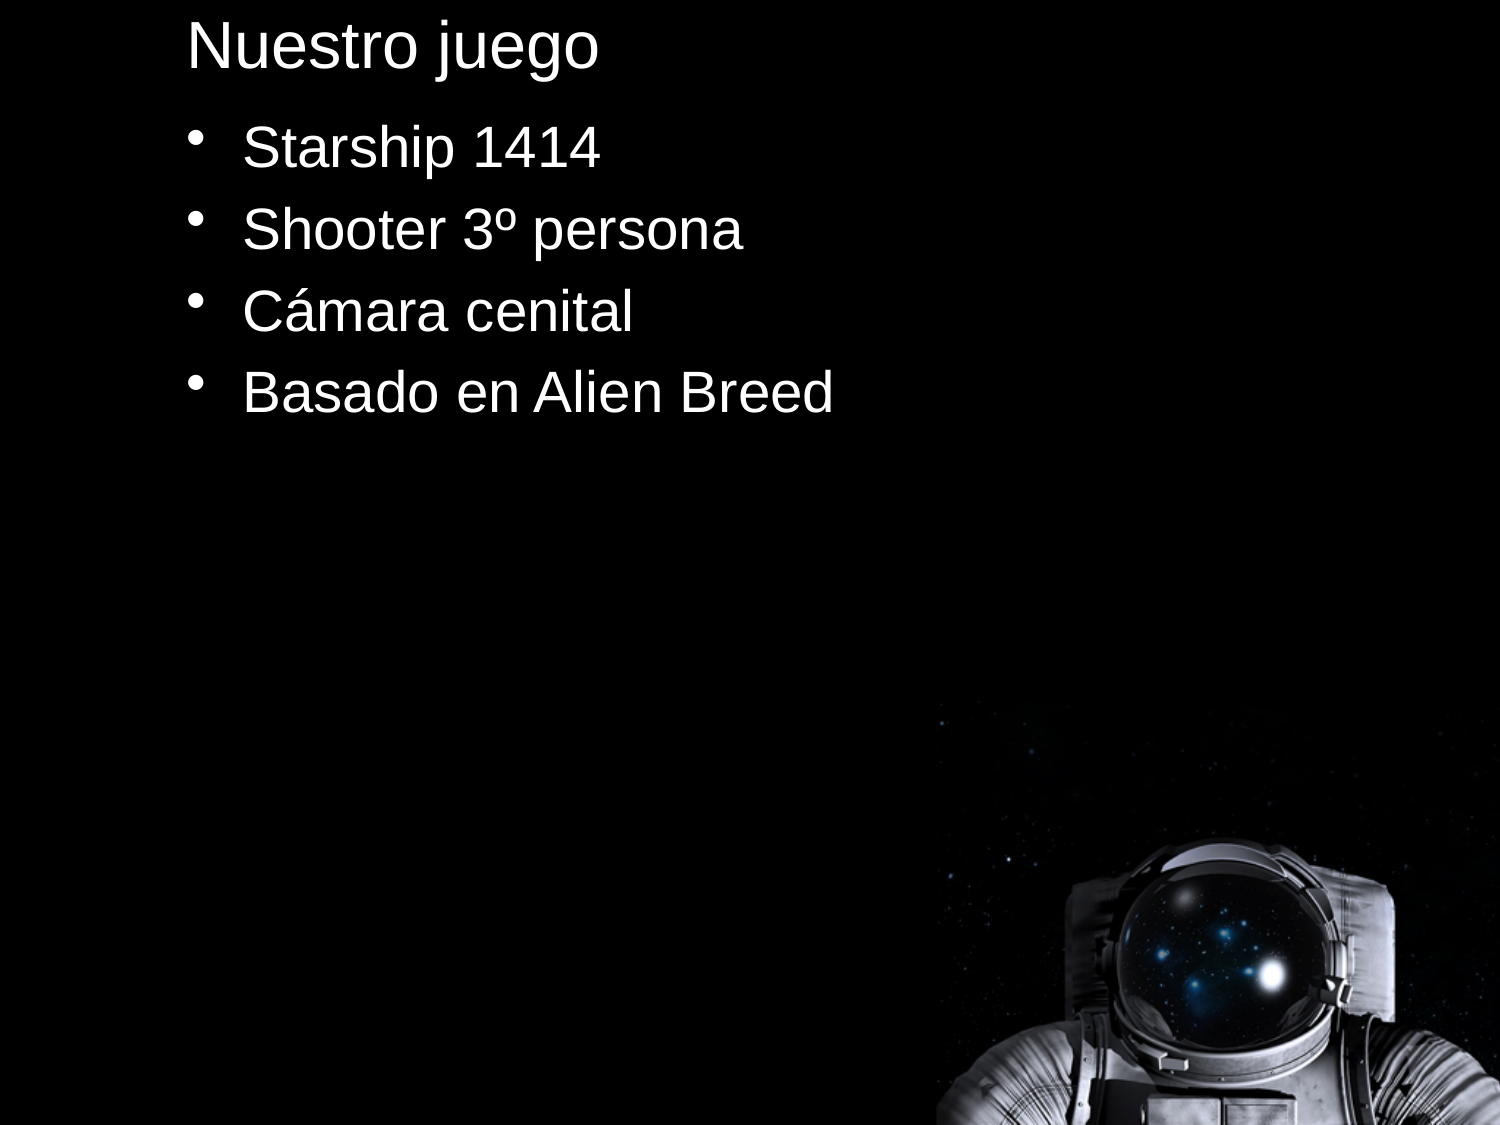

# Nuestro juego
Starship 1414
Shooter 3º persona
Cámara cenital
Basado en Alien Breed